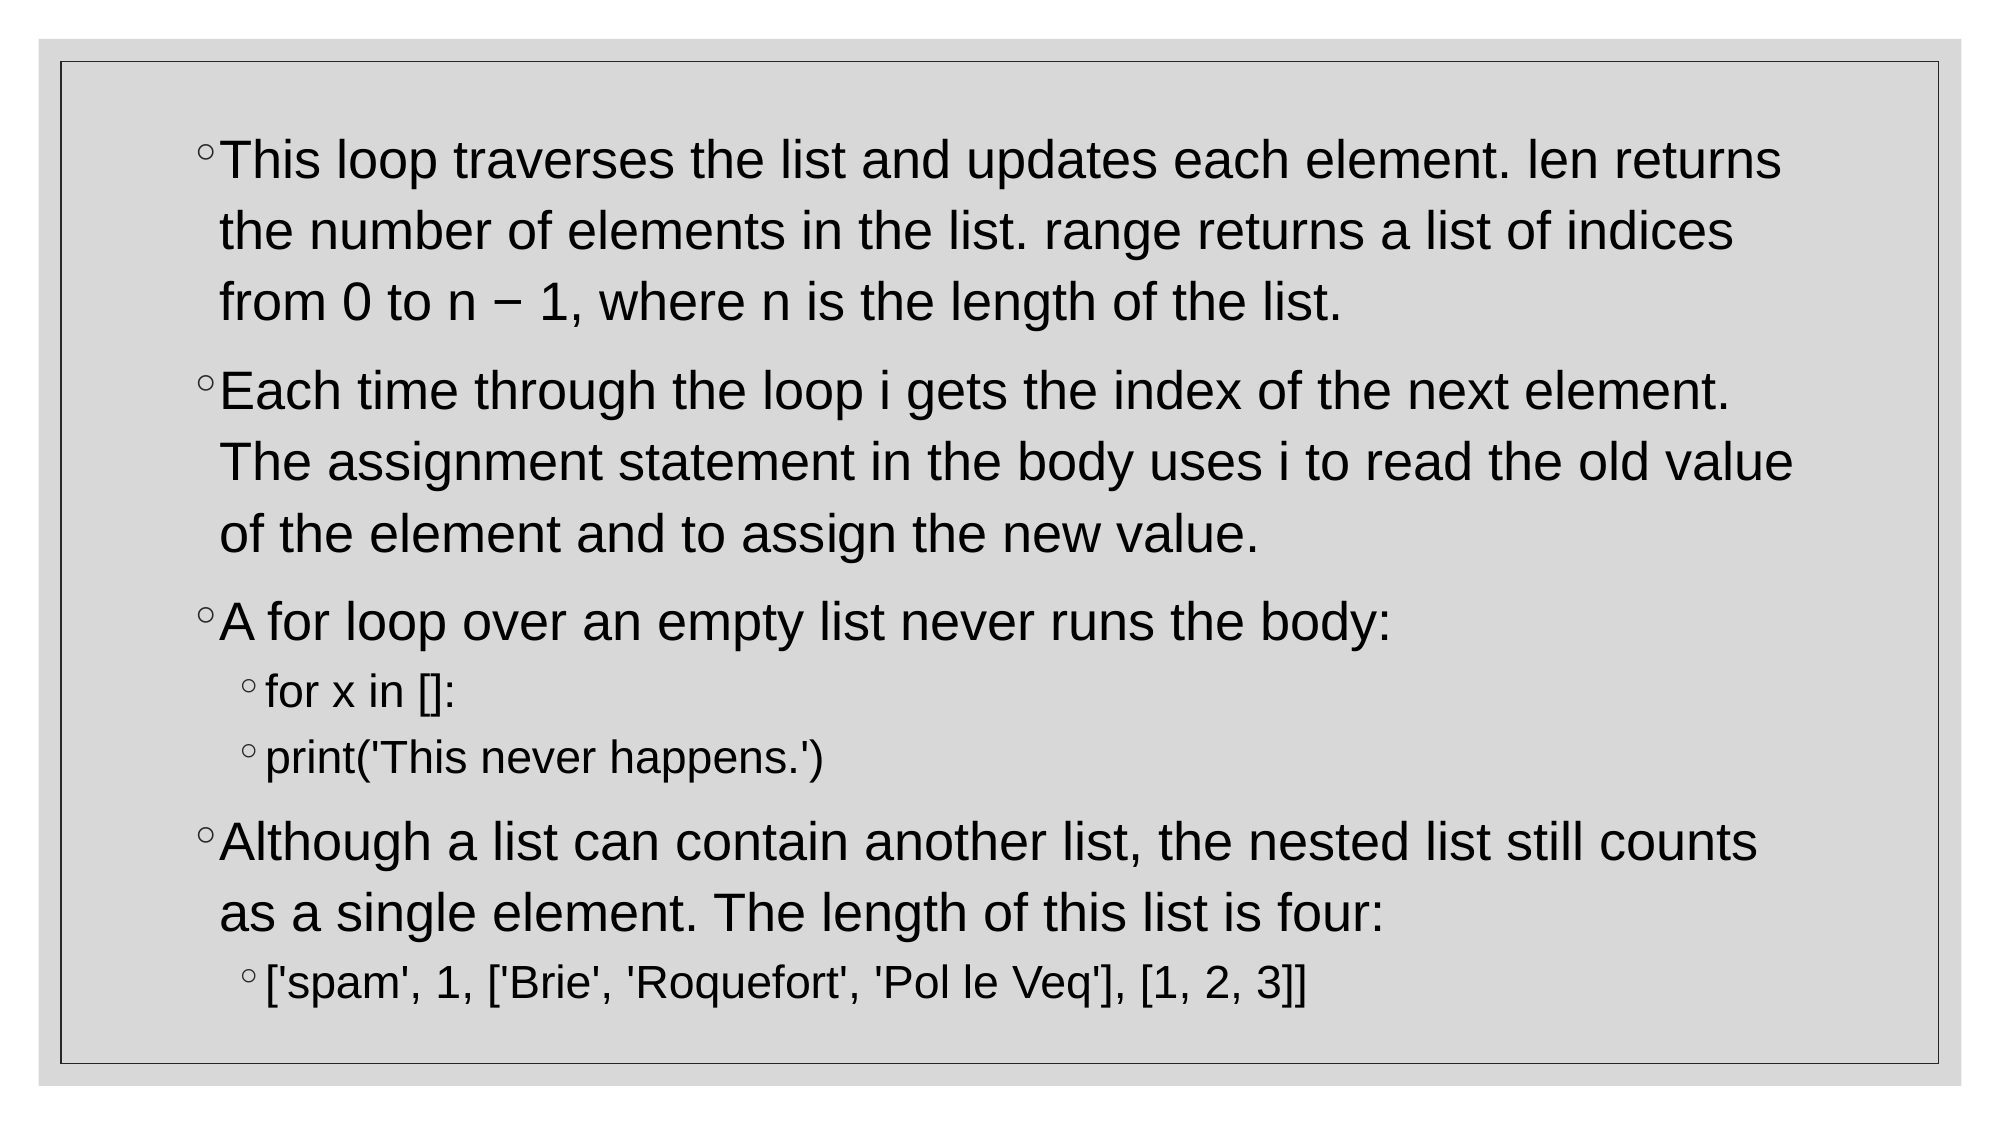

This loop traverses the list and updates each element. len returns the number of elements in the list. range returns a list of indices from 0 to n − 1, where n is the length of the list.
Each time through the loop i gets the index of the next element. The assignment statement in the body uses i to read the old value of the element and to assign the new value.
A for loop over an empty list never runs the body:
for x in []:
print('This never happens.')
Although a list can contain another list, the nested list still counts as a single element. The length of this list is four:
['spam', 1, ['Brie', 'Roquefort', 'Pol le Veq'], [1, 2, 3]]